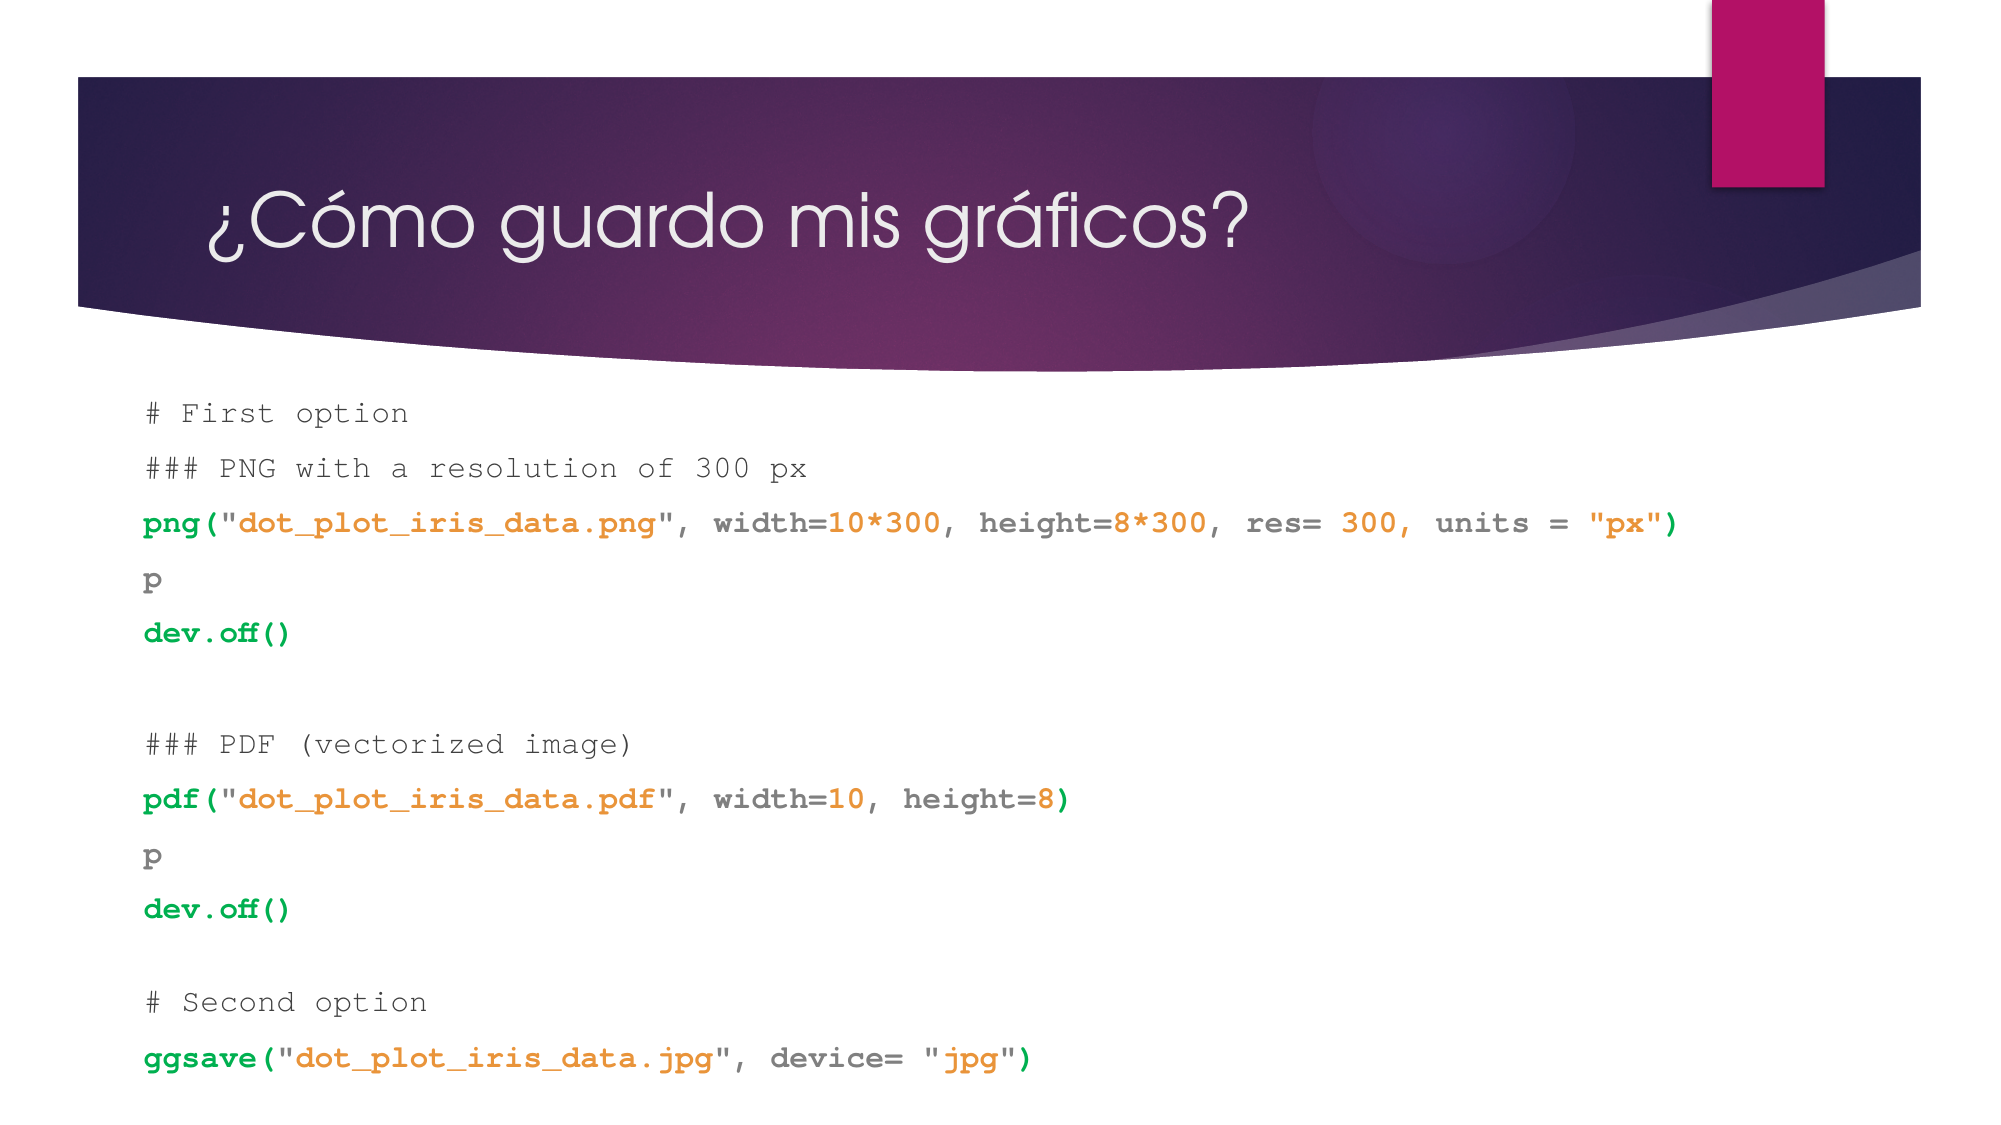

# ¿Cómo guardo mis gráficos?
# First option
### PNG with a resolution of 300 px
png("dot_plot_iris_data.png", width=10*300, height=8*300, res= 300, units = "px")
p
dev.off()

### PDF (vectorized image)
pdf("dot_plot_iris_data.pdf", width=10, height=8)
p
dev.off()
# Second option
ggsave("dot_plot_iris_data.jpg", device= "jpg")